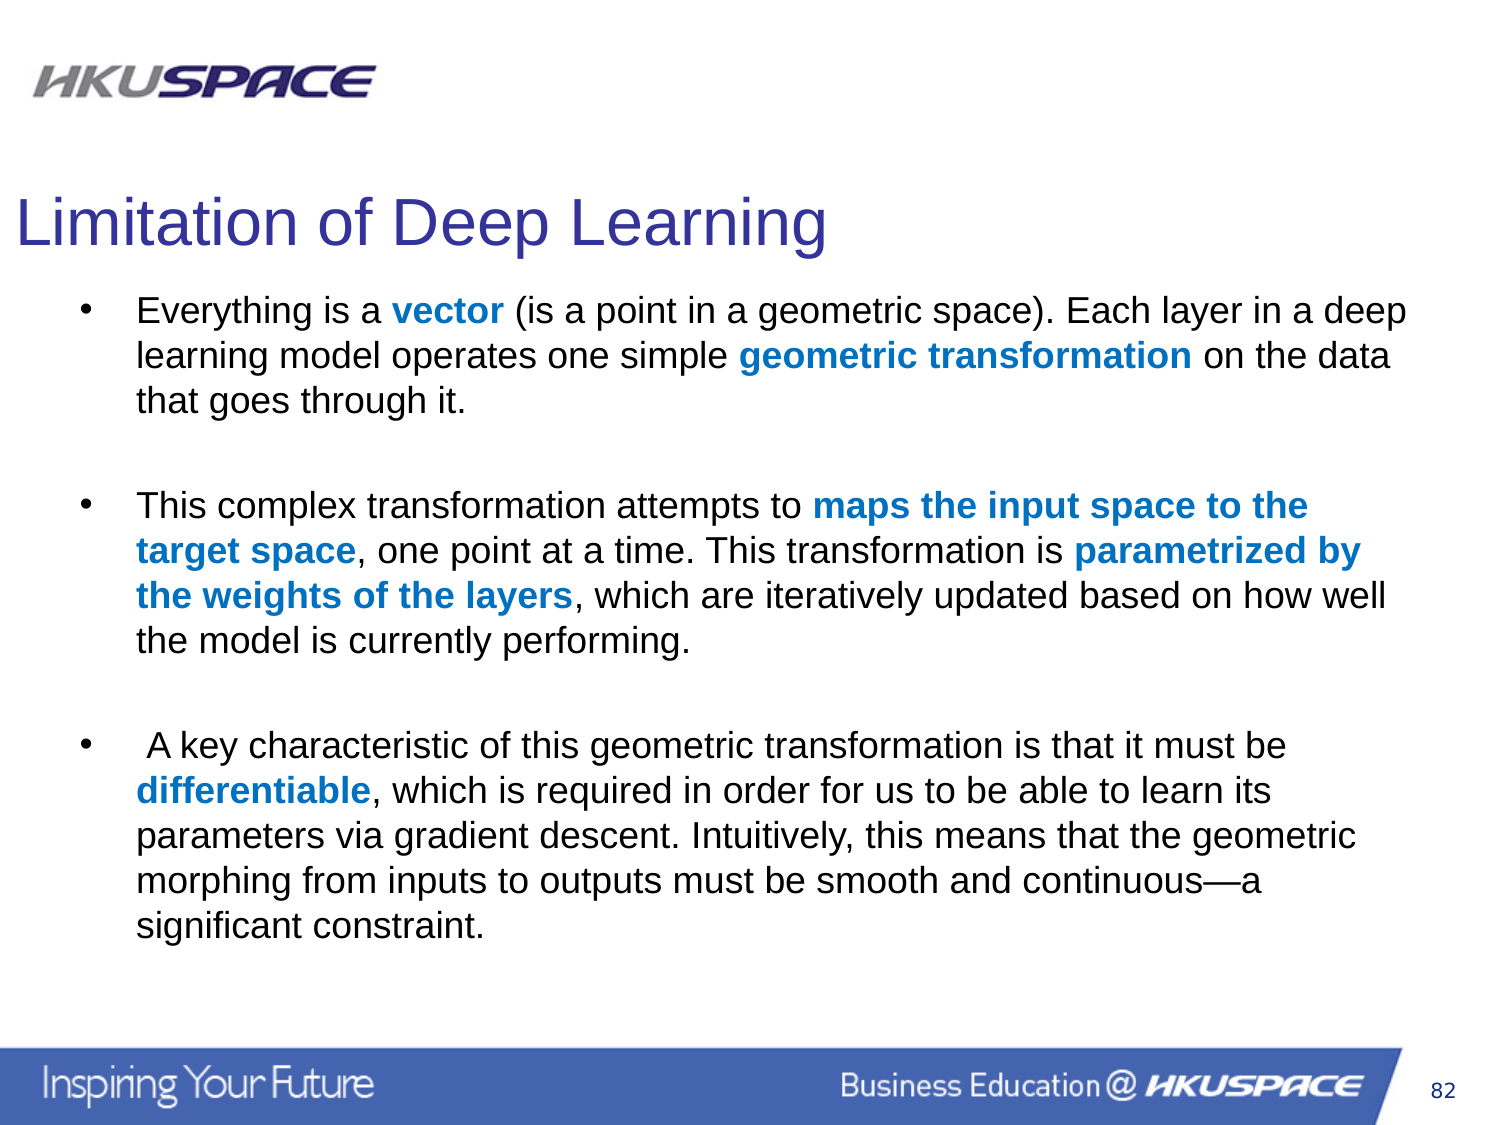

Limitation of Deep Learning
Everything is a vector (is a point in a geometric space). Each layer in a deep learning model operates one simple geometric transformation on the data that goes through it.

This complex transformation attempts to maps the input space to the target space, one point at a time. This transformation is parametrized by the weights of the layers, which are iteratively updated based on how well the model is currently performing.

 A key characteristic of this geometric transformation is that it must be differentiable, which is required in order for us to be able to learn its parameters via gradient descent. Intuitively, this means that the geometric morphing from inputs to outputs must be smooth and continuous—a significant constraint.

82